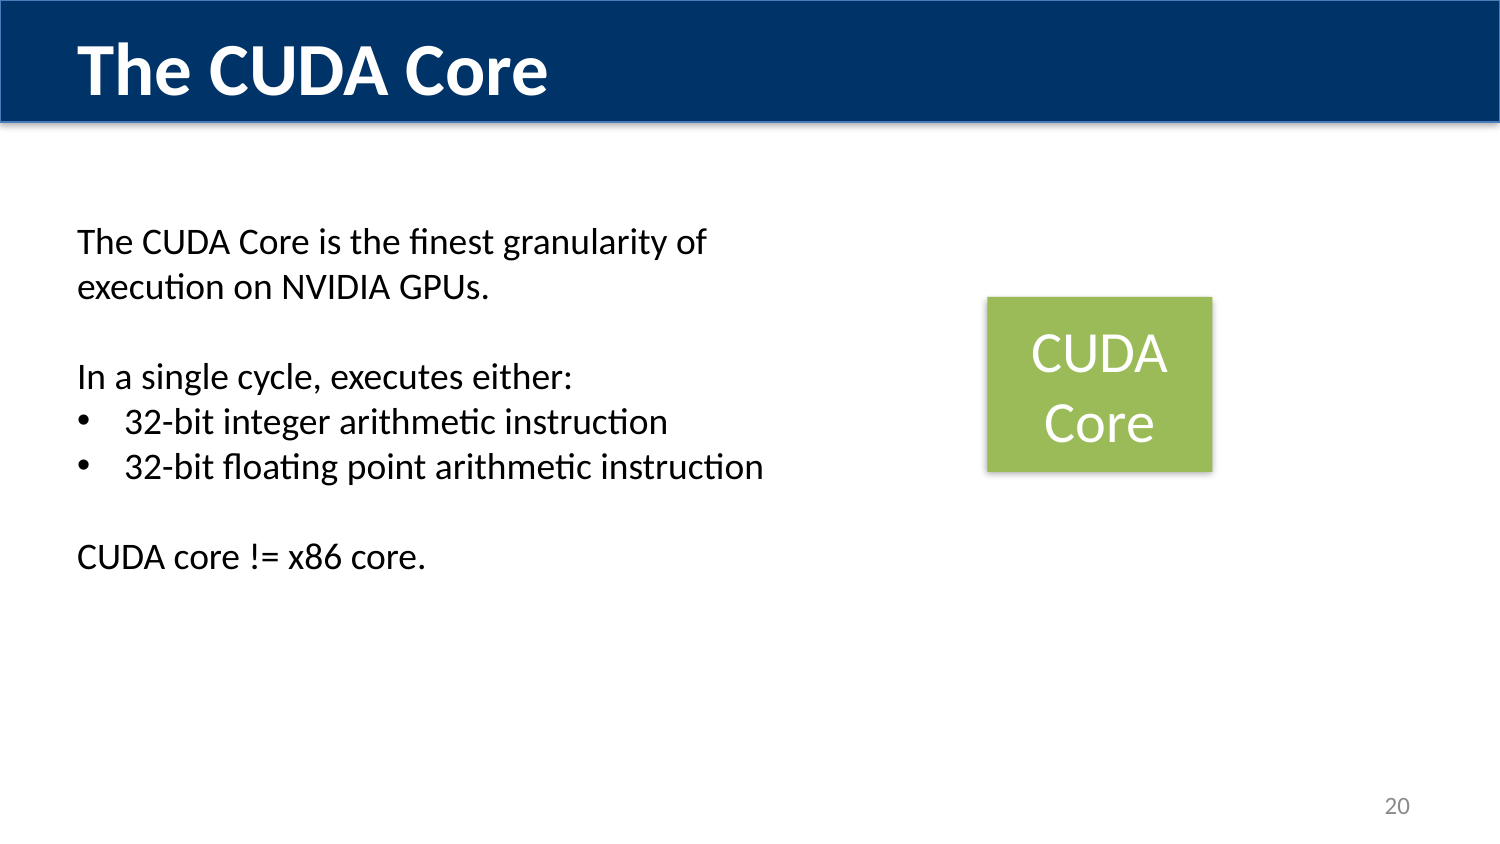

The CUDA Core

The CUDA Core is the finest granularity of execution on NVIDIA GPUs.

In a single cycle, executes either:
32-bit integer arithmetic instruction
32-bit floating point arithmetic instruction

CUDA core != x86 core.
CUDA Core
20